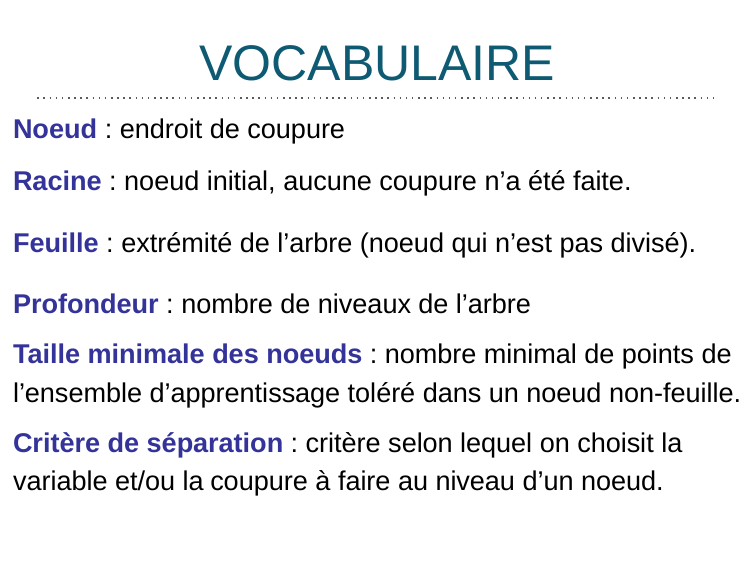

# VOCABULAIRE
Noeud : endroit de coupure

Racine : noeud initial, aucune coupure n’a été faite.

Feuille : extrémité de l’arbre (noeud qui n’est pas divisé).
Profondeur : nombre de niveaux de l’arbre

Taille minimale des noeuds : nombre minimal de points de
l’ensemble d’apprentissage toléré dans un noeud non-feuille.

Critère de séparation : critère selon lequel on choisit la variable et/ou la coupure à faire au niveau d’un noeud.